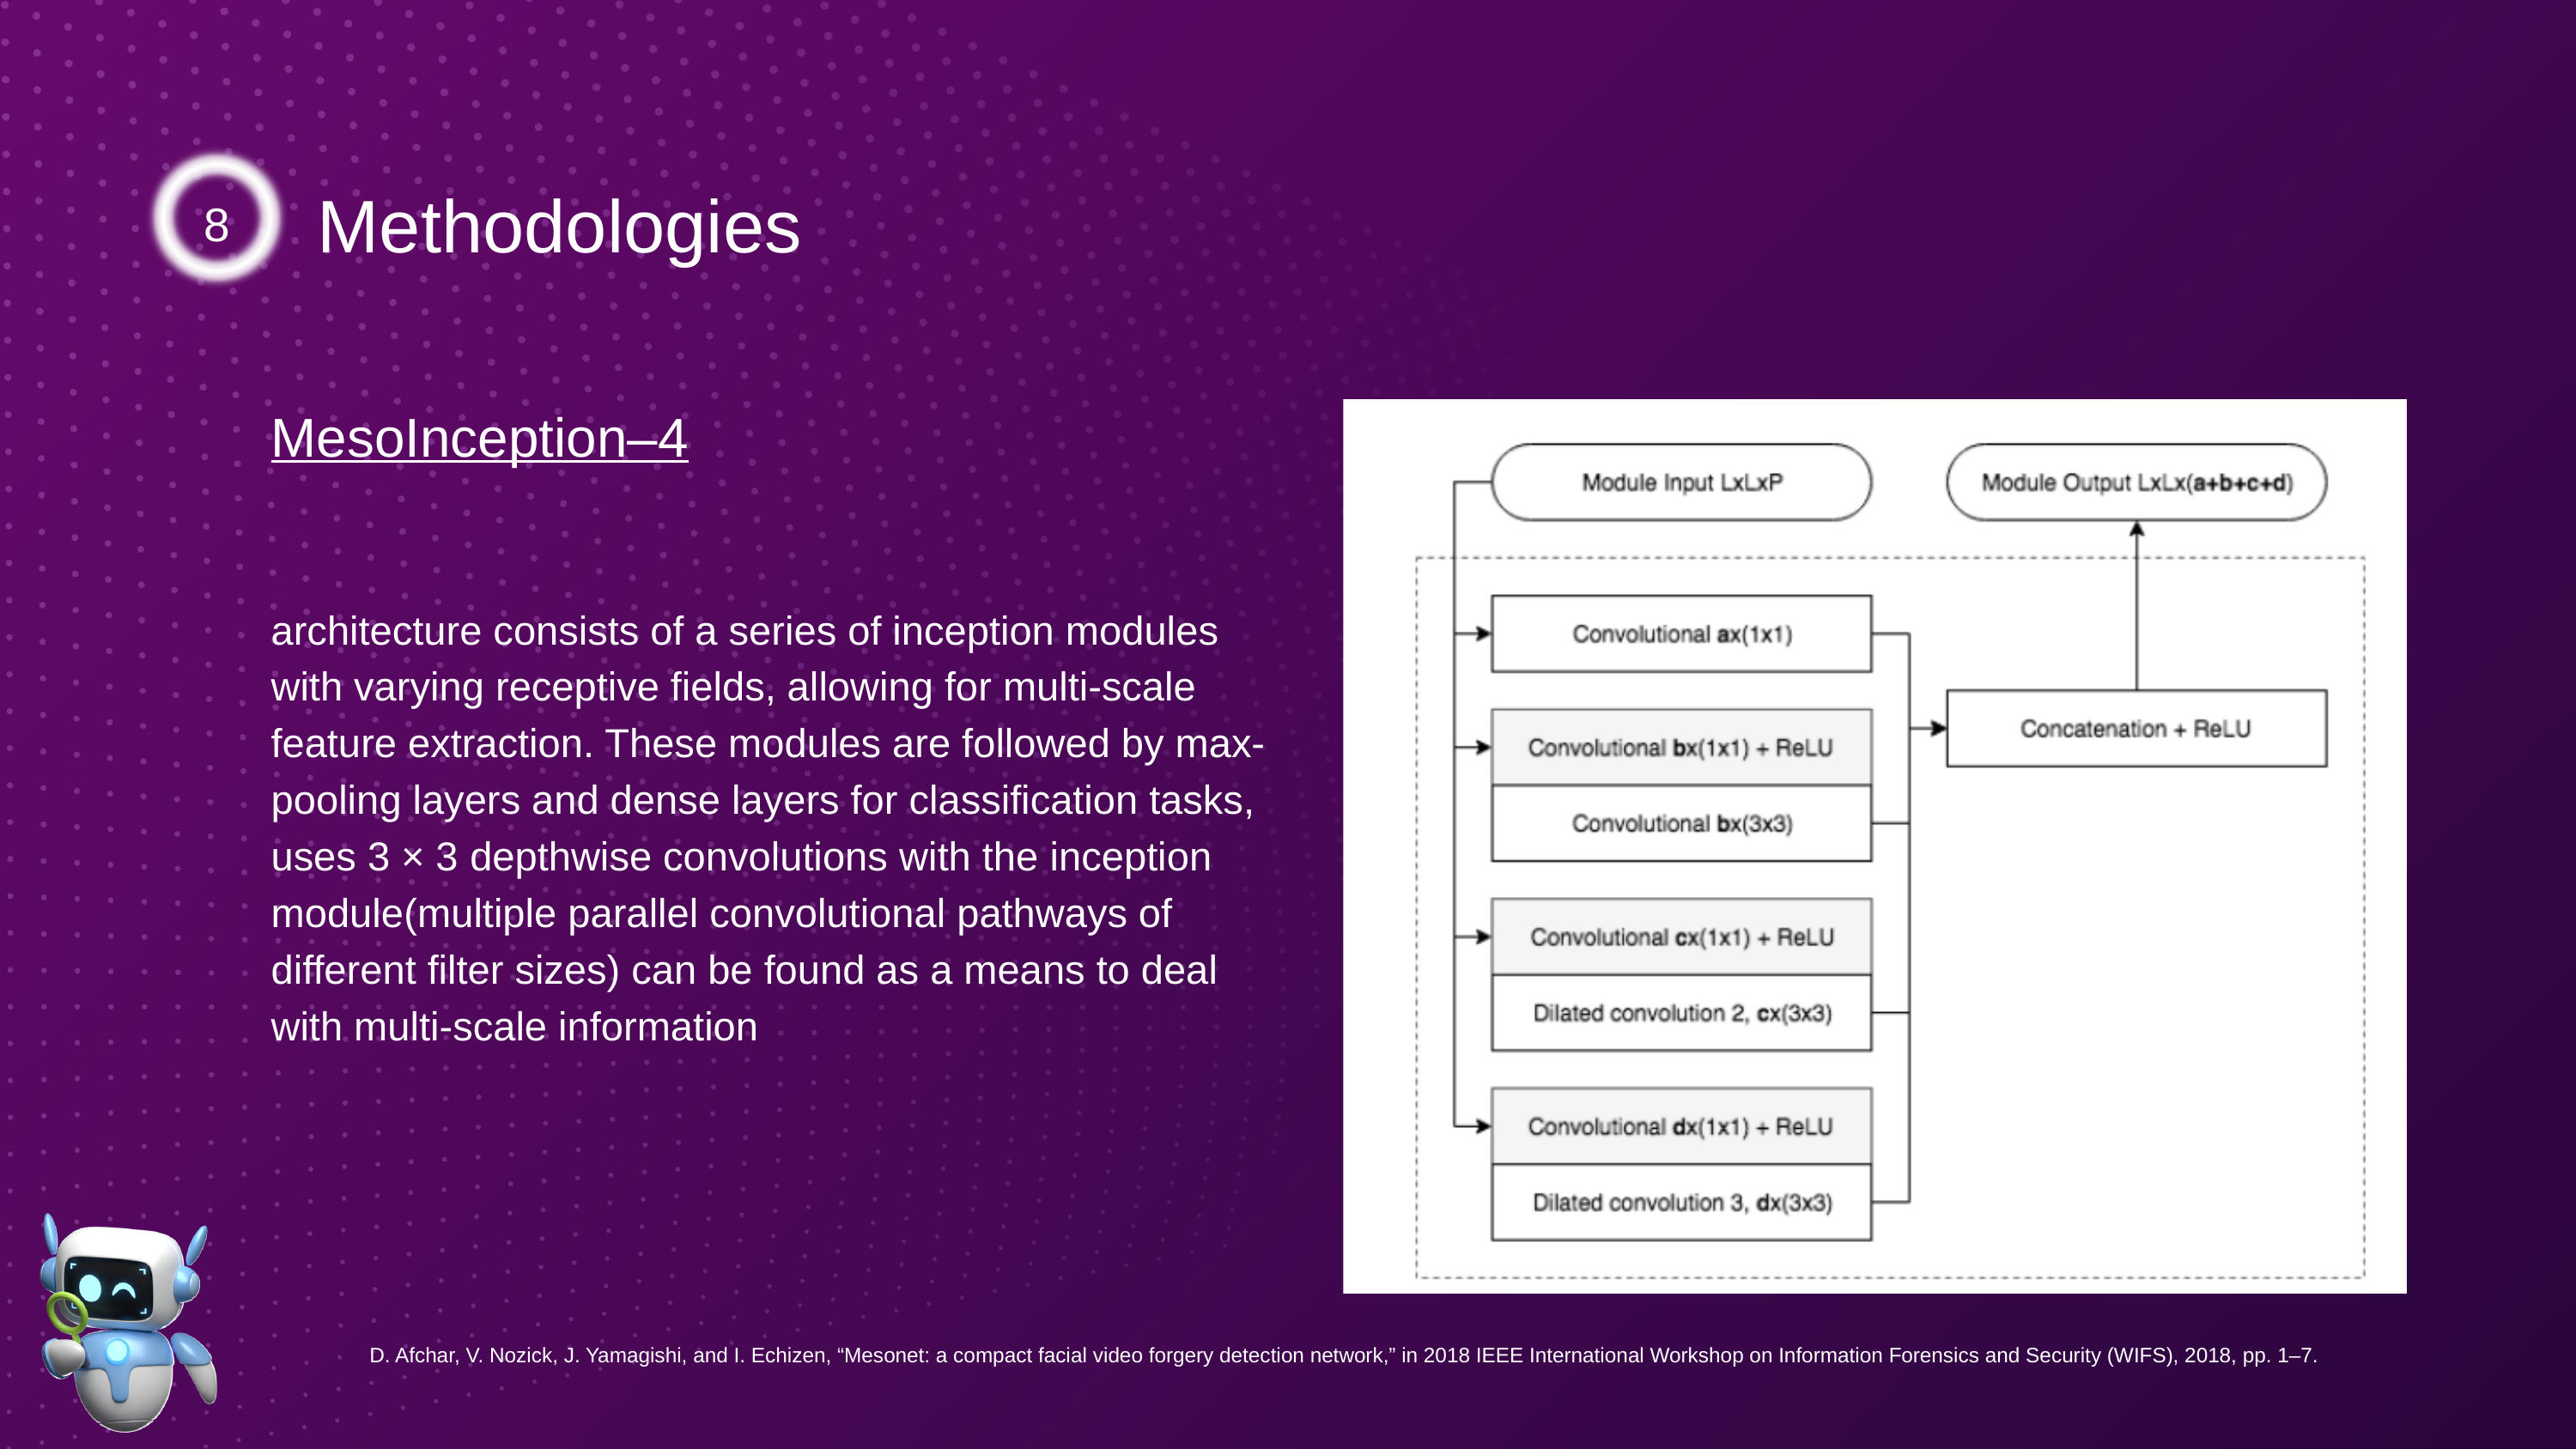

Methodologies
8
MesoInception–4

architecture consists of a series of inception modules with varying receptive fields, allowing for multi-scale feature extraction. These modules are followed by max-pooling layers and dense layers for classification tasks,
uses 3 × 3 depthwise convolutions with the inception module(multiple parallel convolutional pathways of different filter sizes) can be found as a means to deal with multi-scale information

D. Afchar, V. Nozick, J. Yamagishi, and I. Echizen, “Mesonet: a compact facial video forgery detection network,” in 2018 IEEE International Workshop on Information Forensics and Security (WIFS), 2018, pp. 1–7.